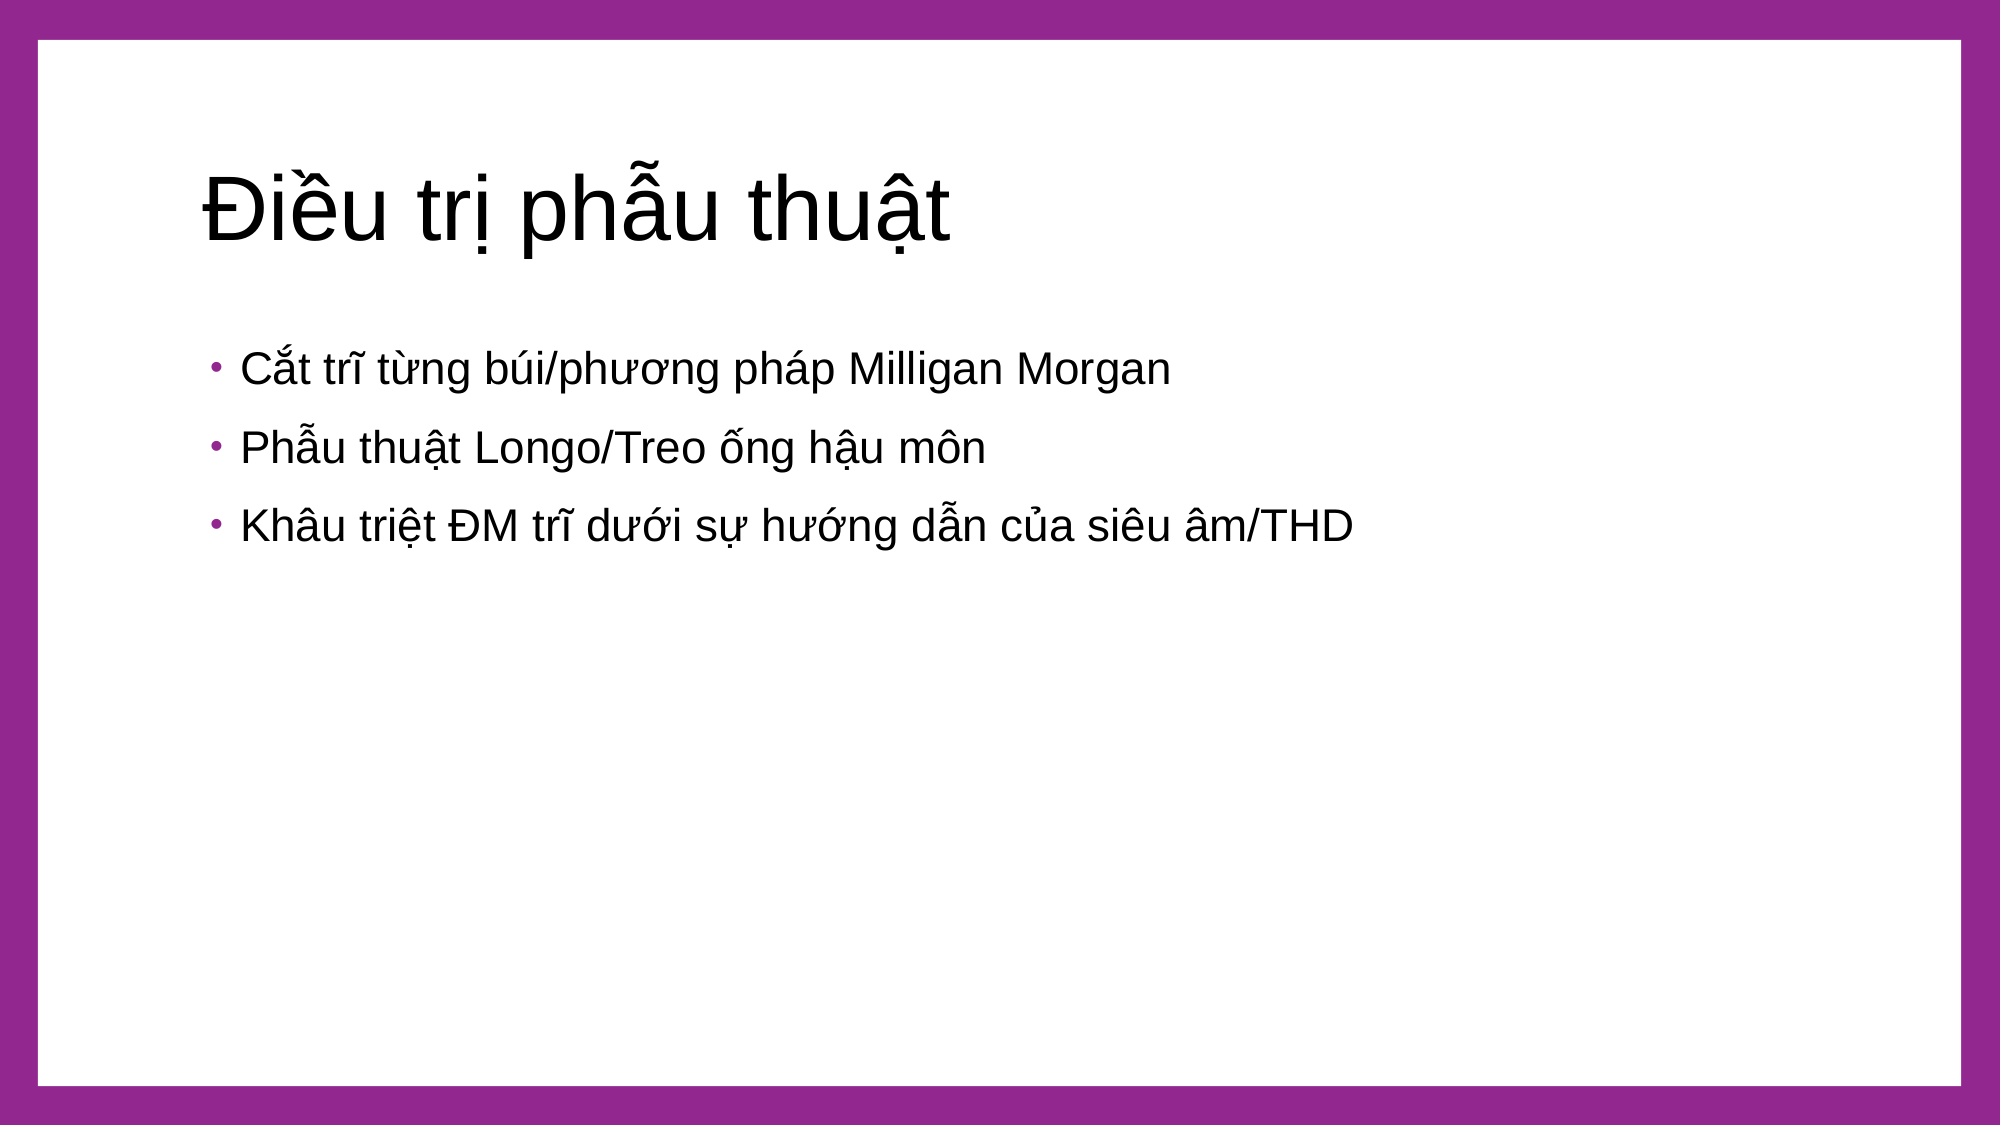

# Điều trị phẫu thuật
Cắt trĩ từng búi/phương pháp Milligan Morgan
Phẫu thuật Longo/Treo ống hậu môn
Khâu triệt ĐM trĩ dưới sự hướng dẫn của siêu âm/THD